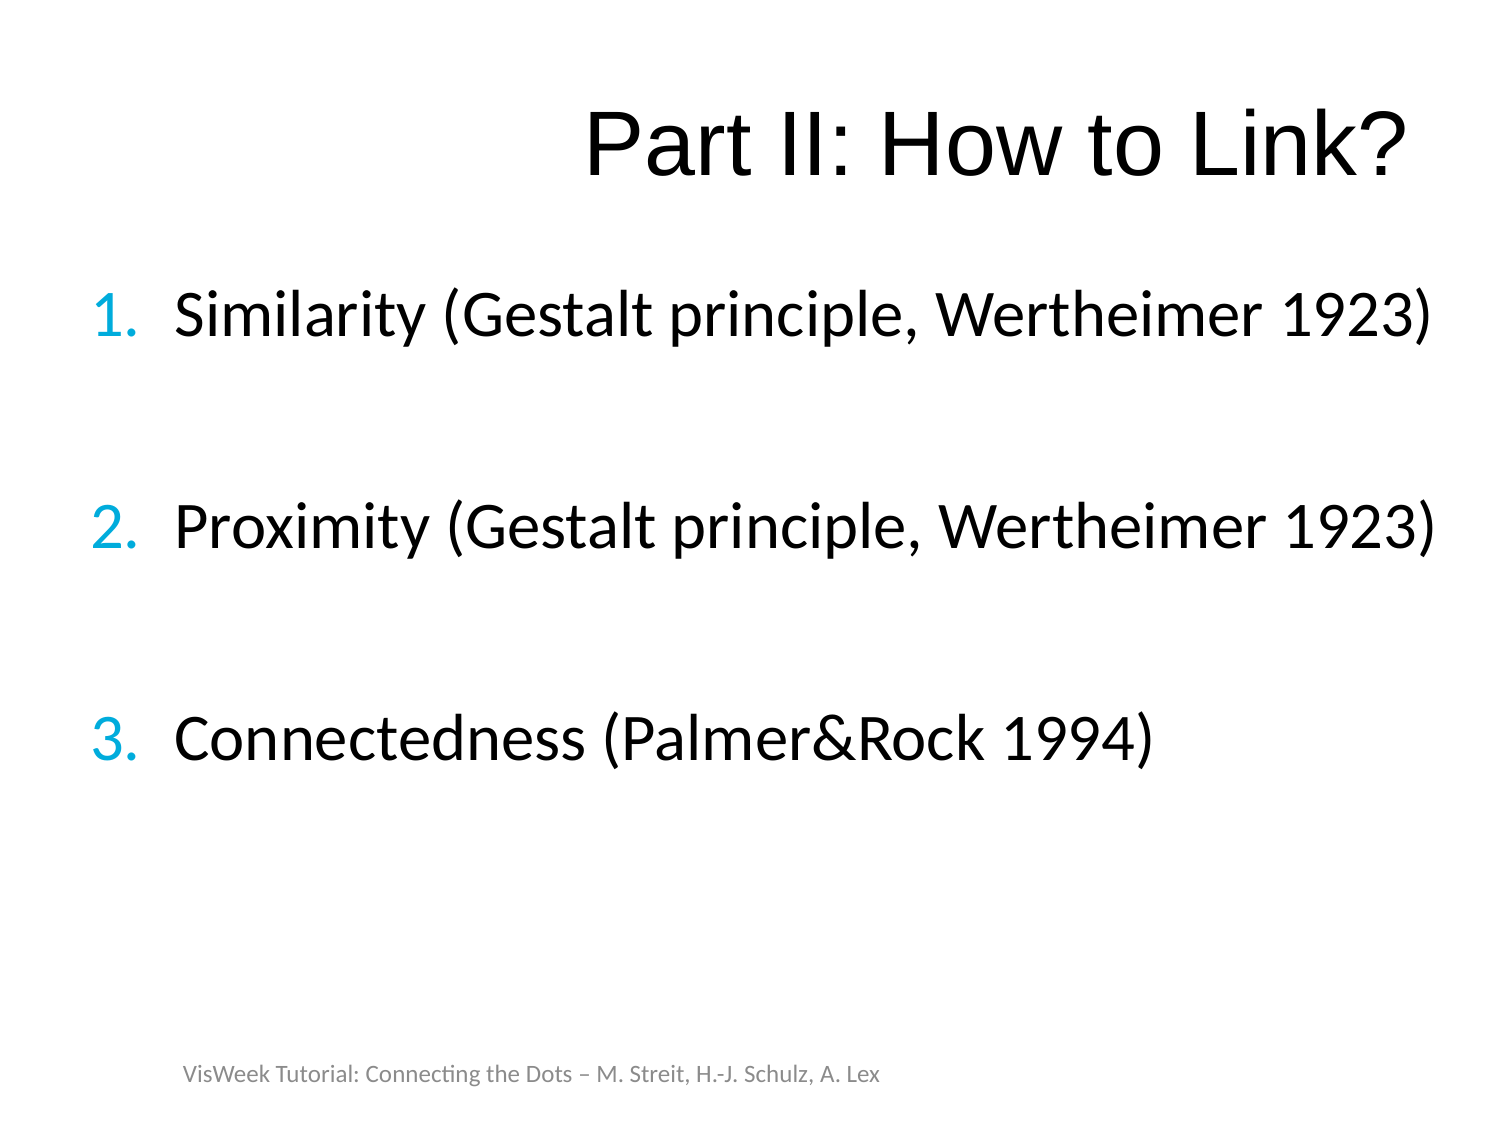

# Part II: How to Link?
Similarity (Gestalt principle, Wertheimer 1923)

Proximity (Gestalt principle, Wertheimer 1923)

Connectedness (Palmer&Rock 1994)
VisWeek Tutorial: Connecting the Dots – M. Streit, H.-J. Schulz, A. Lex